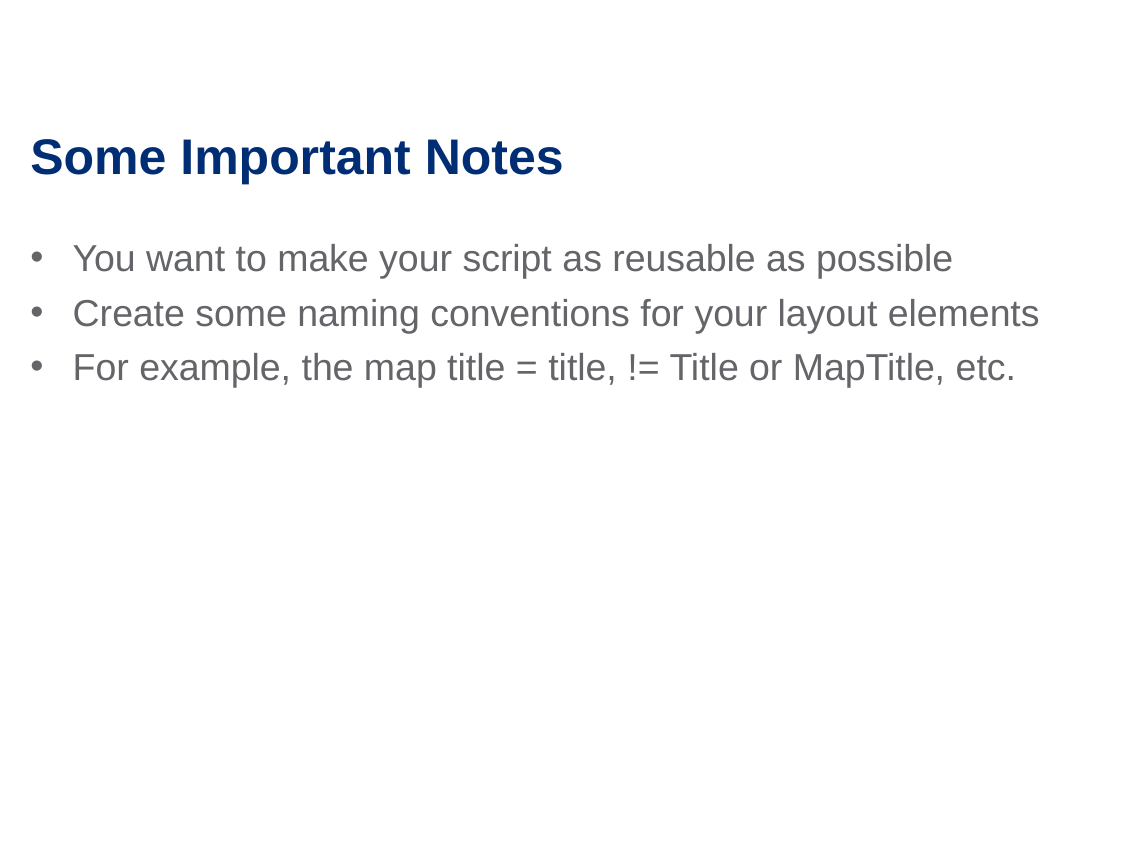

# Some Important Notes
You want to make your script as reusable as possible
Create some naming conventions for your layout elements
For example, the map title = title, != Title or MapTitle, etc.